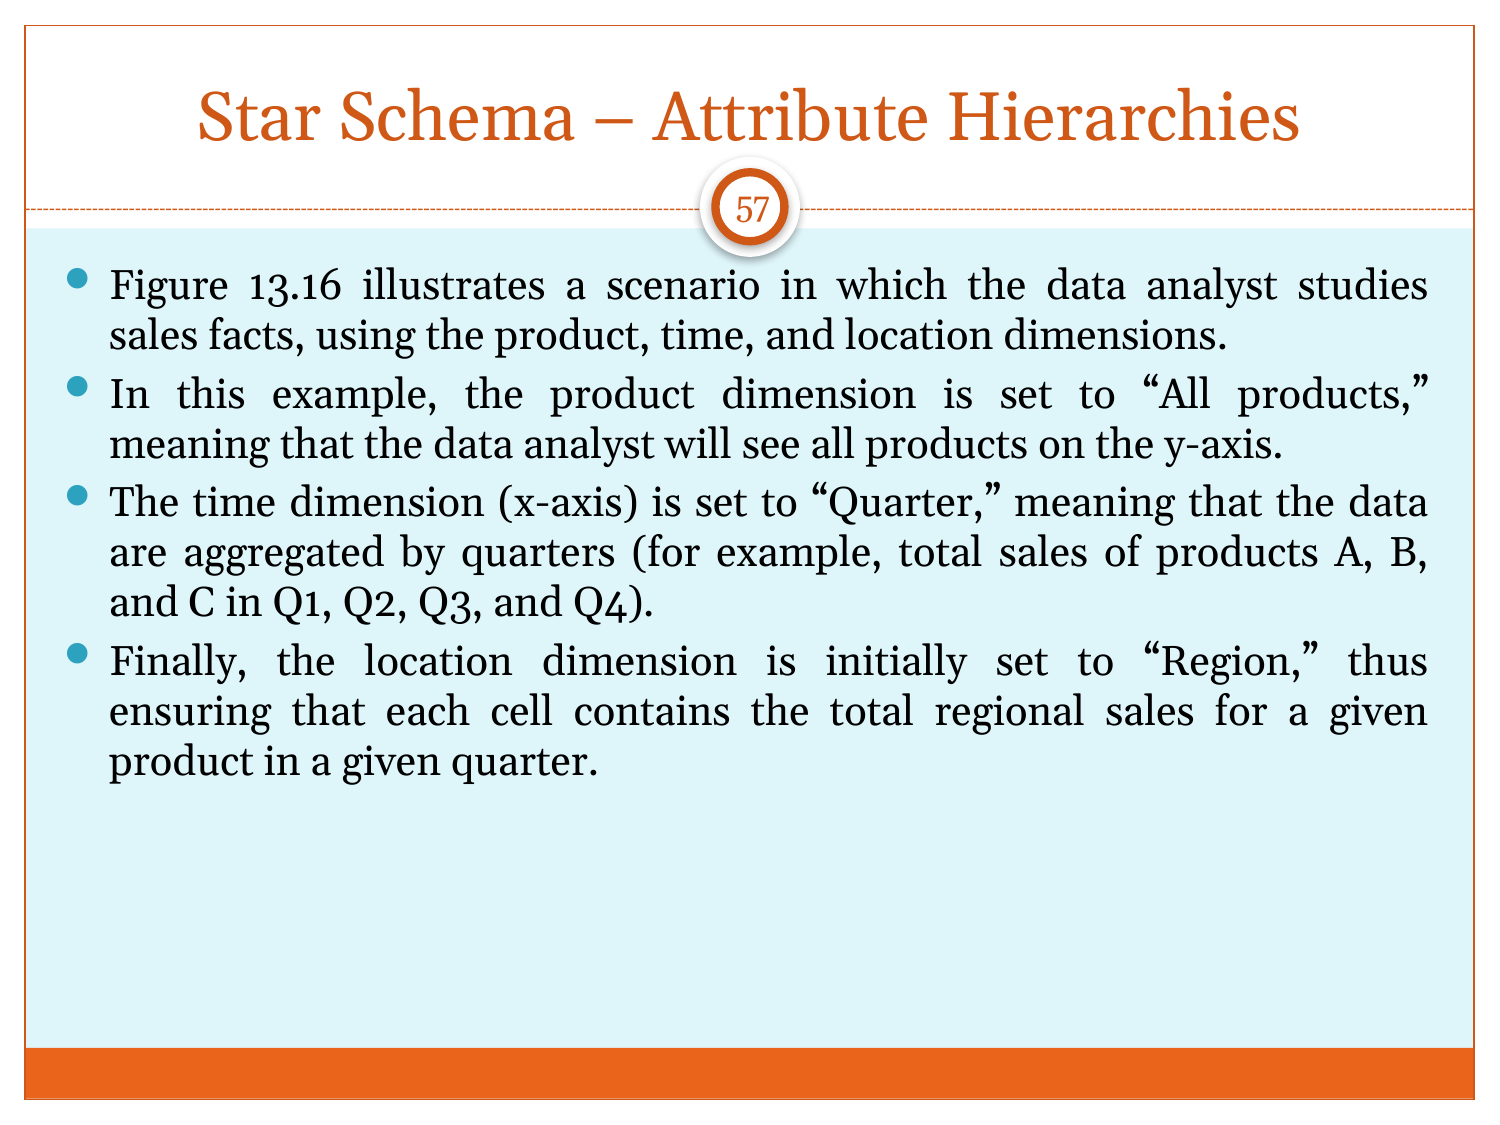

# Star Schema – Attribute Hierarchies
57
Figure 13.16 illustrates a scenario in which the data analyst studies sales facts, using the product, time, and location dimensions.
In this example, the product dimension is set to “All products,” meaning that the data analyst will see all products on the y-axis.
The time dimension (x-axis) is set to “Quarter,” meaning that the data are aggregated by quarters (for example, total sales of products A, B, and C in Q1, Q2, Q3, and Q4).
Finally, the location dimension is initially set to “Region,” thus ensuring that each cell contains the total regional sales for a given product in a given quarter.